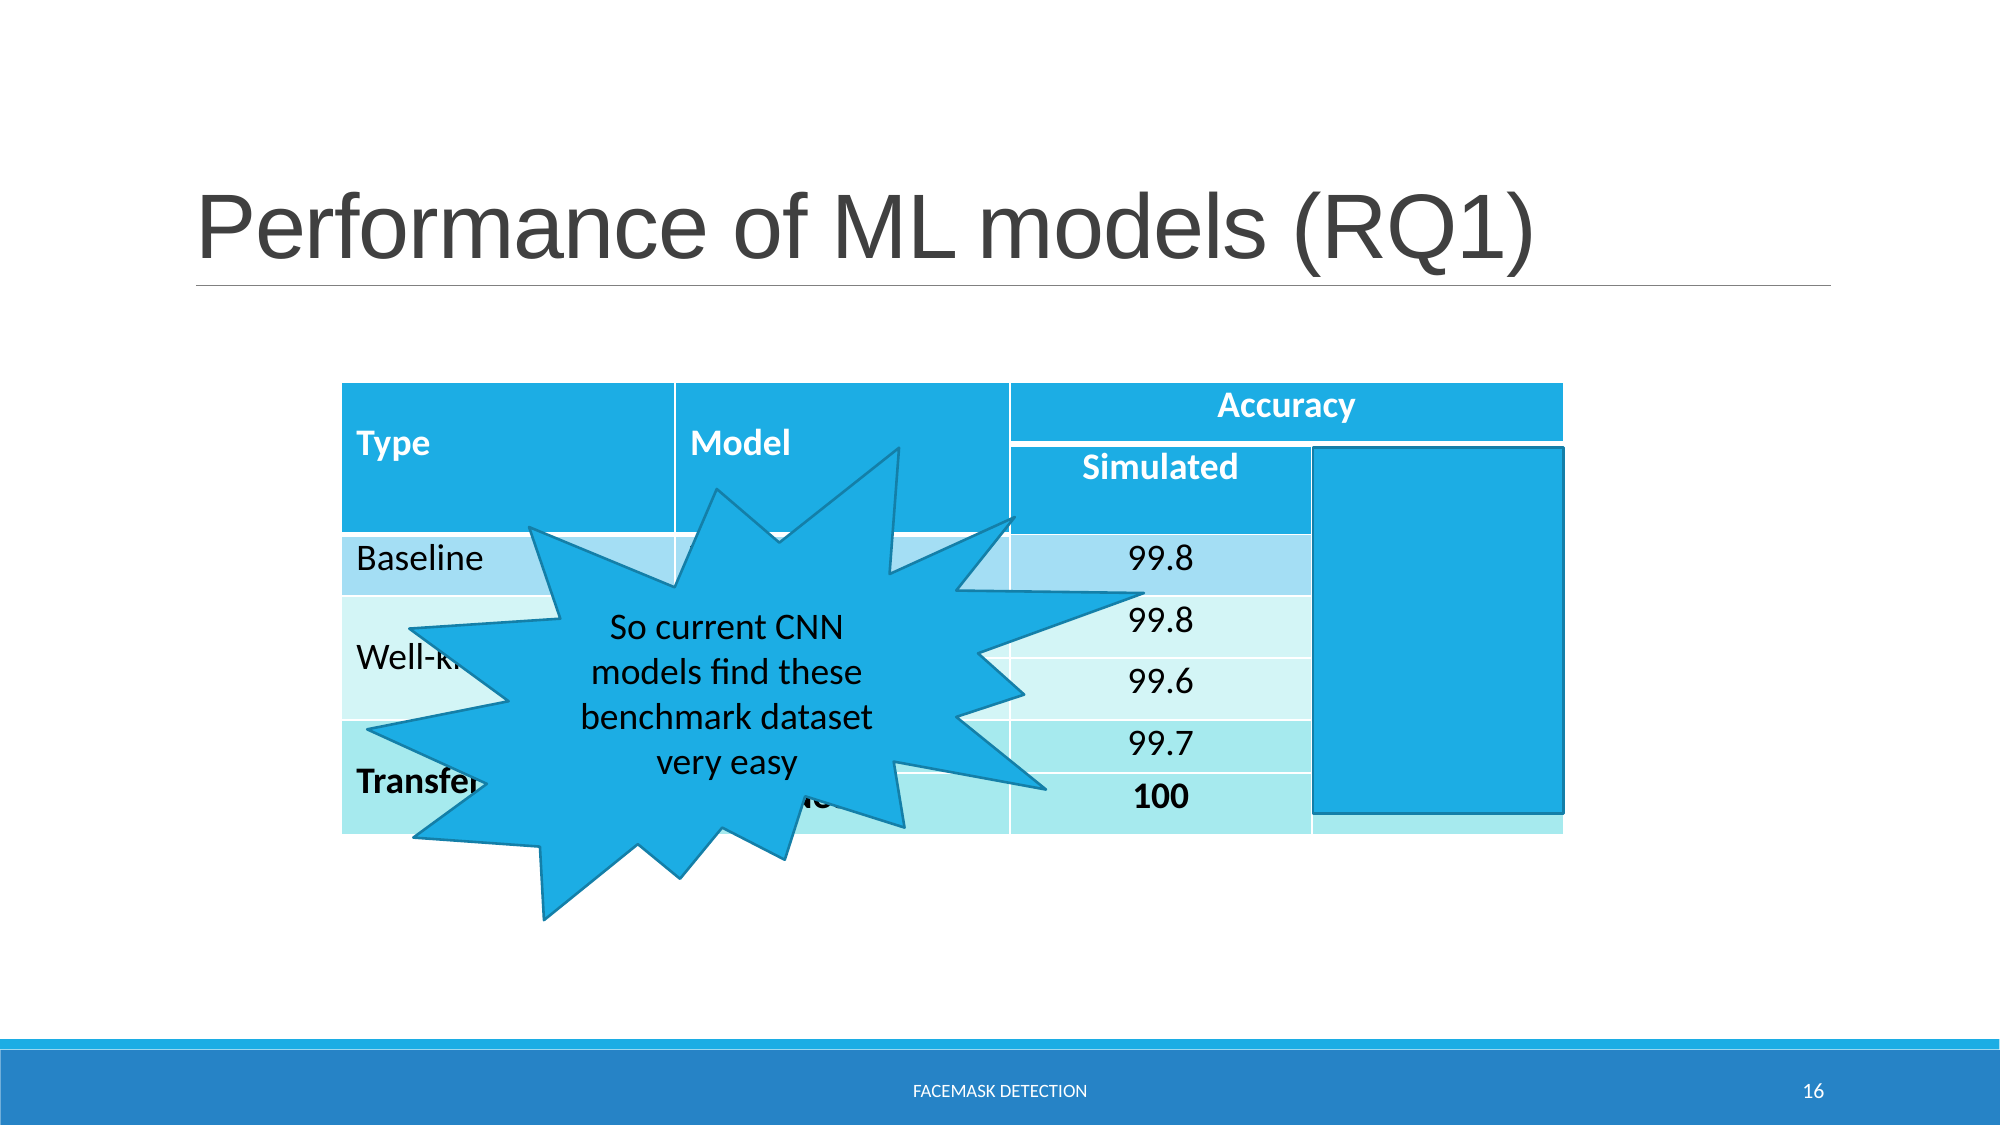

# Performance of ML models (RQ1)
| Type | Model | Accuracy |  |
| --- | --- | --- | --- |
| Type | Model | Simulated | Real |
| Baseline | VGG1 | 99.8 | 98 |
| Well-known | VGG19 | 99.8 | 99.2 |
|  | ResNet50 | 99.6 | 96.8 |
| Transfer Learning | TL-VGG19 | 99.7 | 98.6 |
|  | TL-ResNet50 | 100 | 99.45 |
So current CNN models find these benchmark dataset very easy

Facemask detection
16